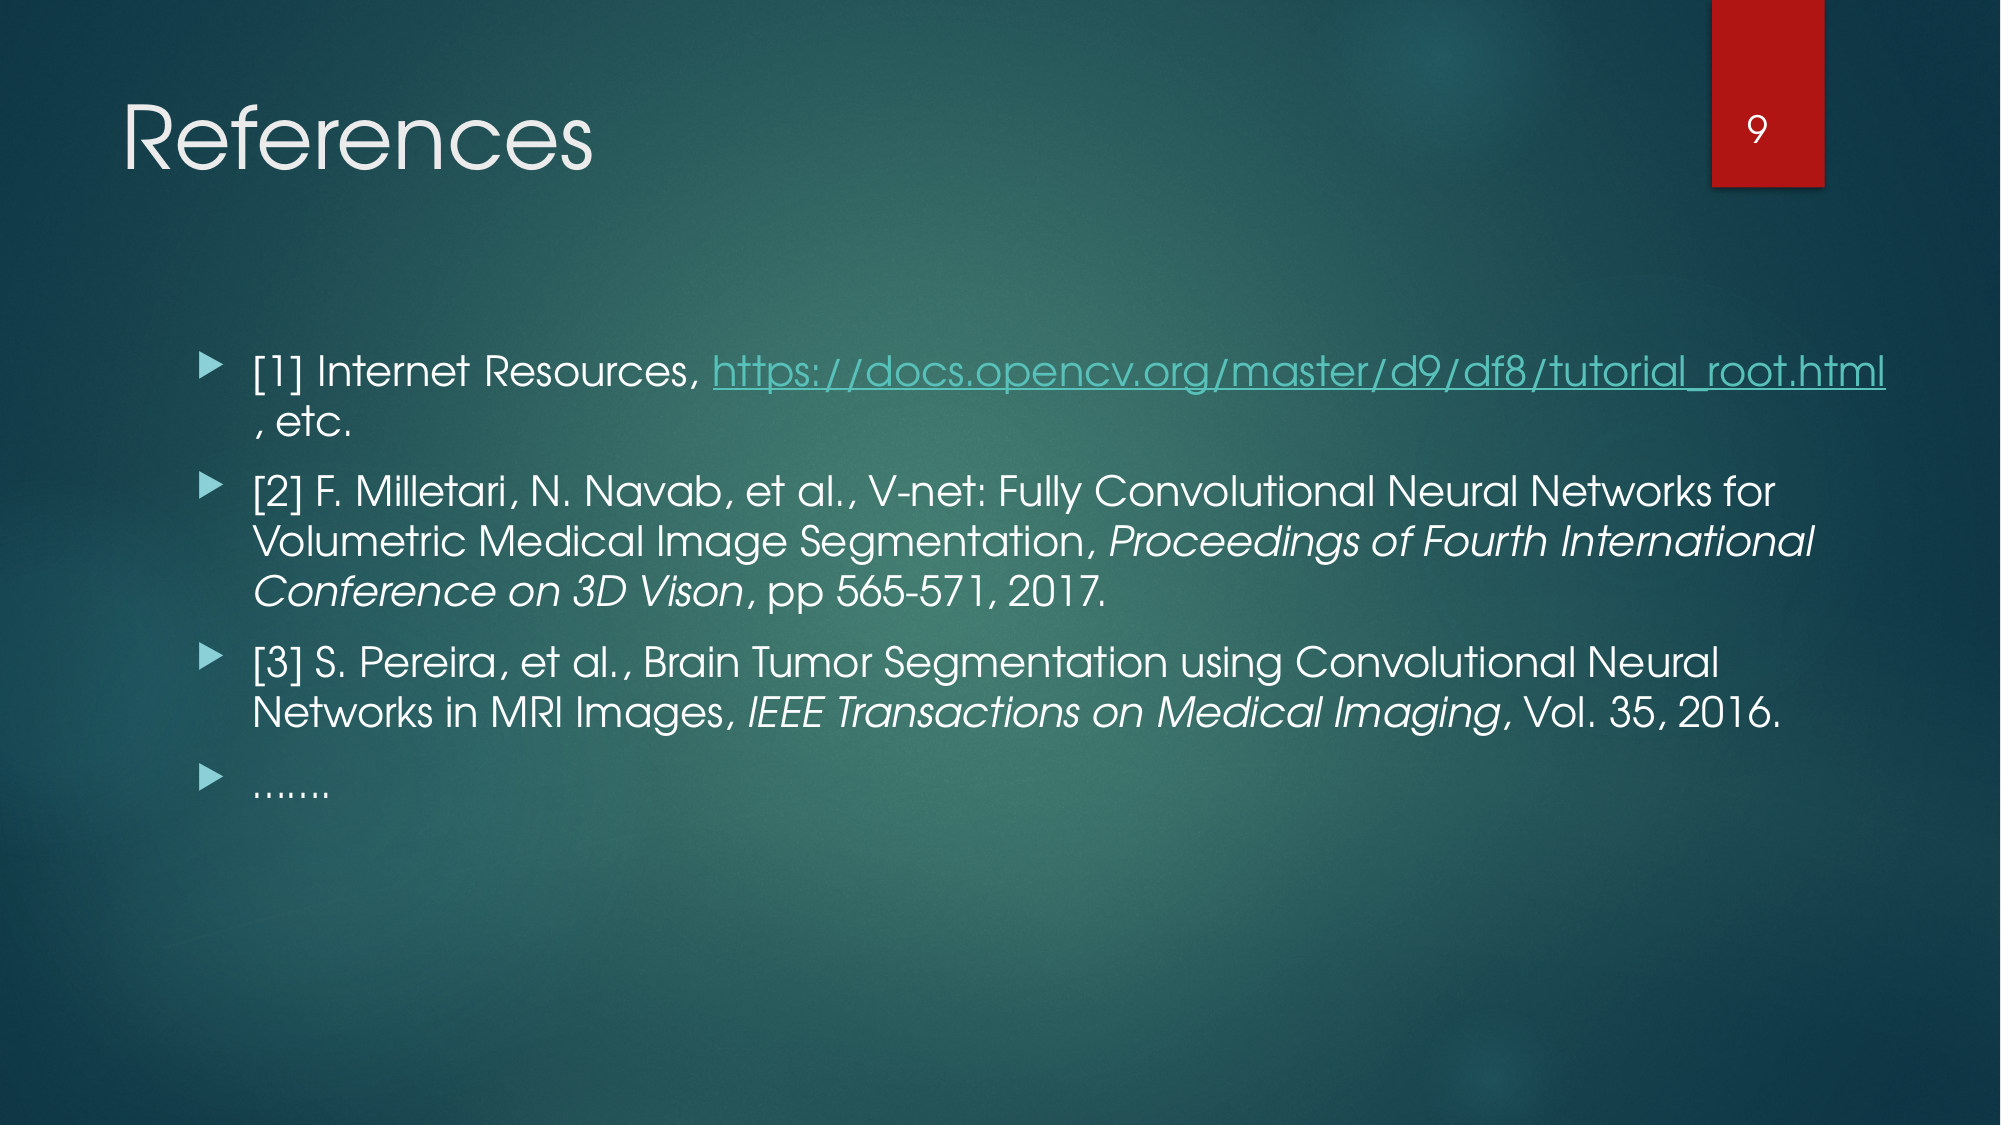

# References
9
[1] Internet Resources, https://docs.opencv.org/master/d9/df8/tutorial_root.html, etc.
[2] F. Milletari, N. Navab, et al., V-net: Fully Convolutional Neural Networks for Volumetric Medical Image Segmentation, Proceedings of Fourth International Conference on 3D Vison, pp 565-571, 2017.
[3] S. Pereira, et al., Brain Tumor Segmentation using Convolutional Neural Networks in MRI Images, IEEE Transactions on Medical Imaging, Vol. 35, 2016.
…….